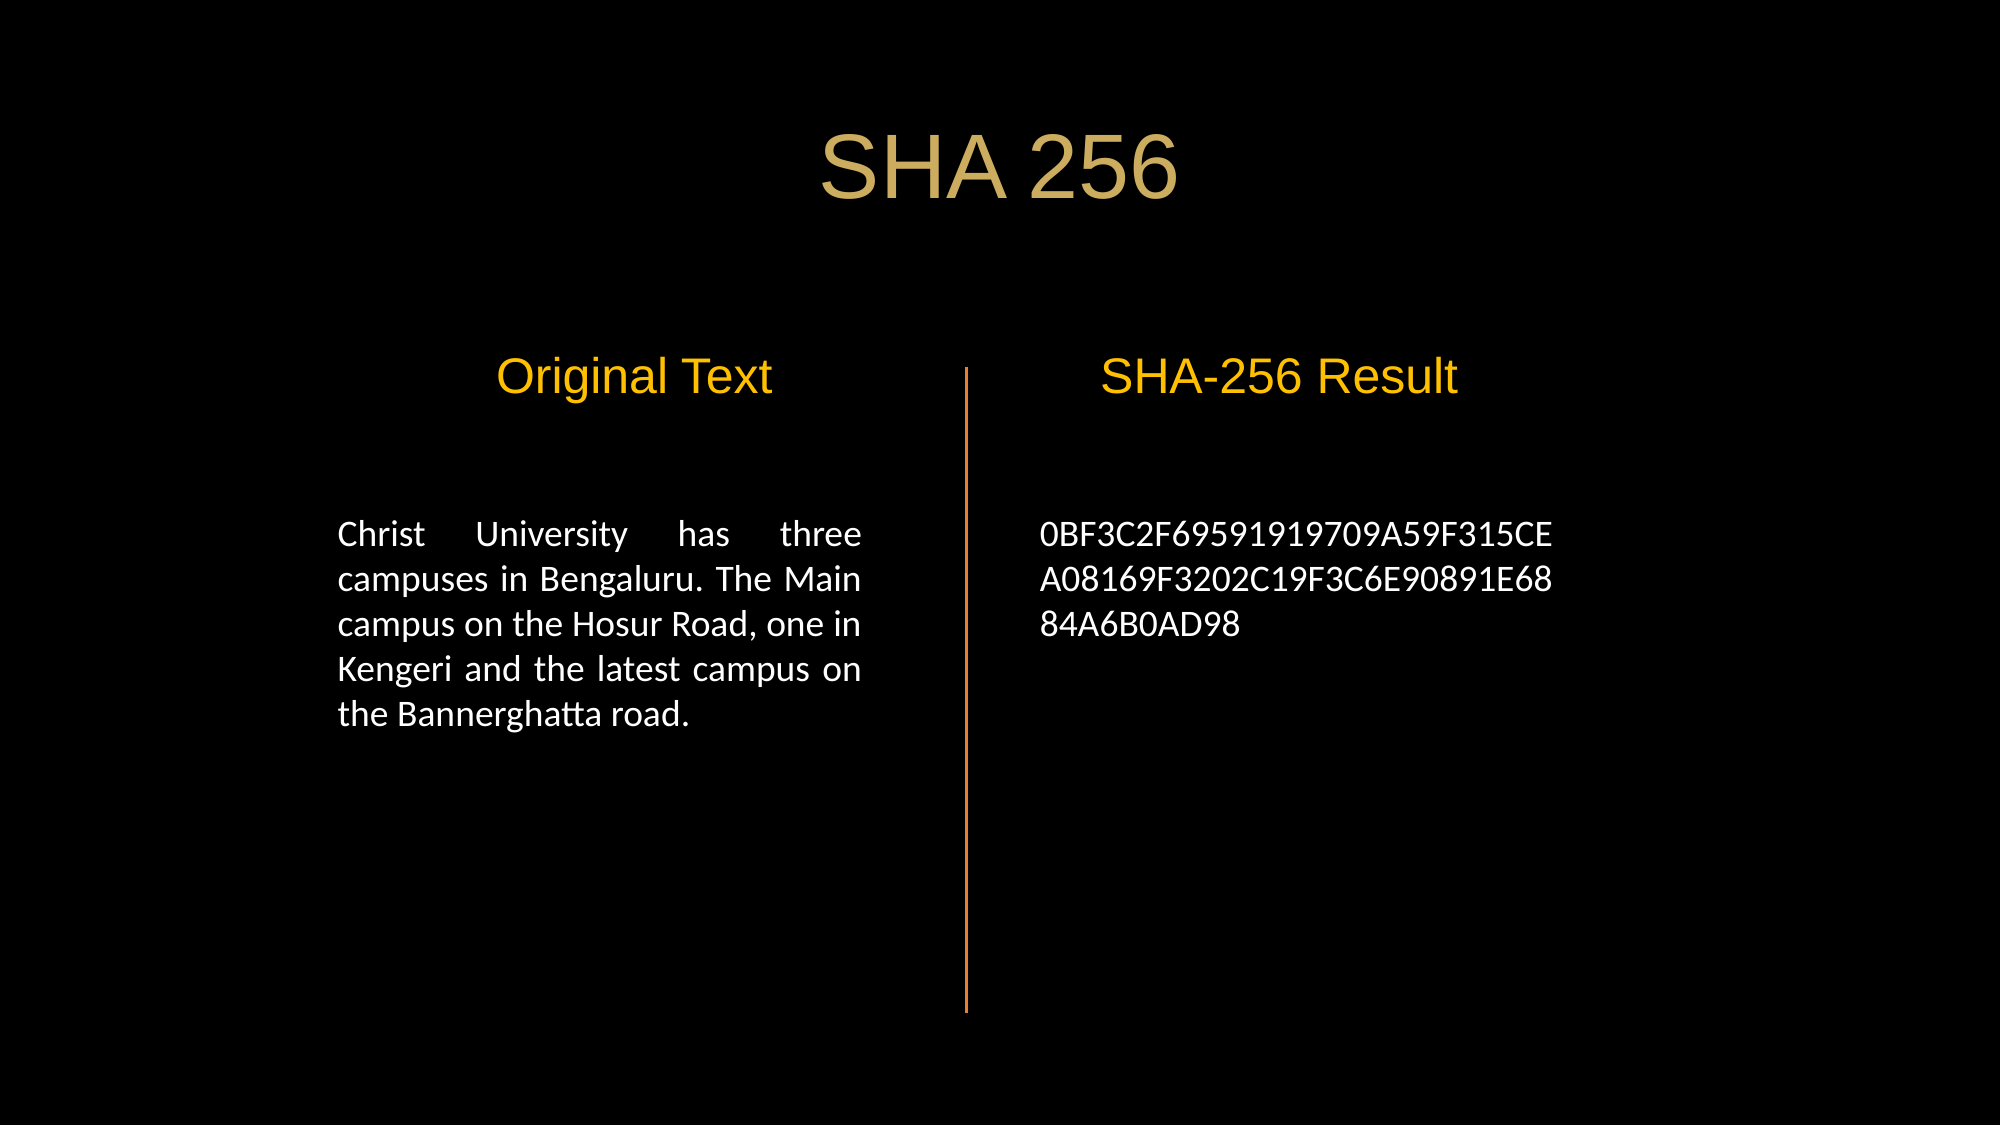

# SHA 256
Original Text
SHA-256 Result
Christ University has three campuses in Bengaluru. The Main campus on the Hosur Road, one in Kengeri and the latest campus on the Bannerghatta road.
0BF3C2F69591919709A59F315CEA08169F3202C19F3C6E90891E6884A6B0AD98